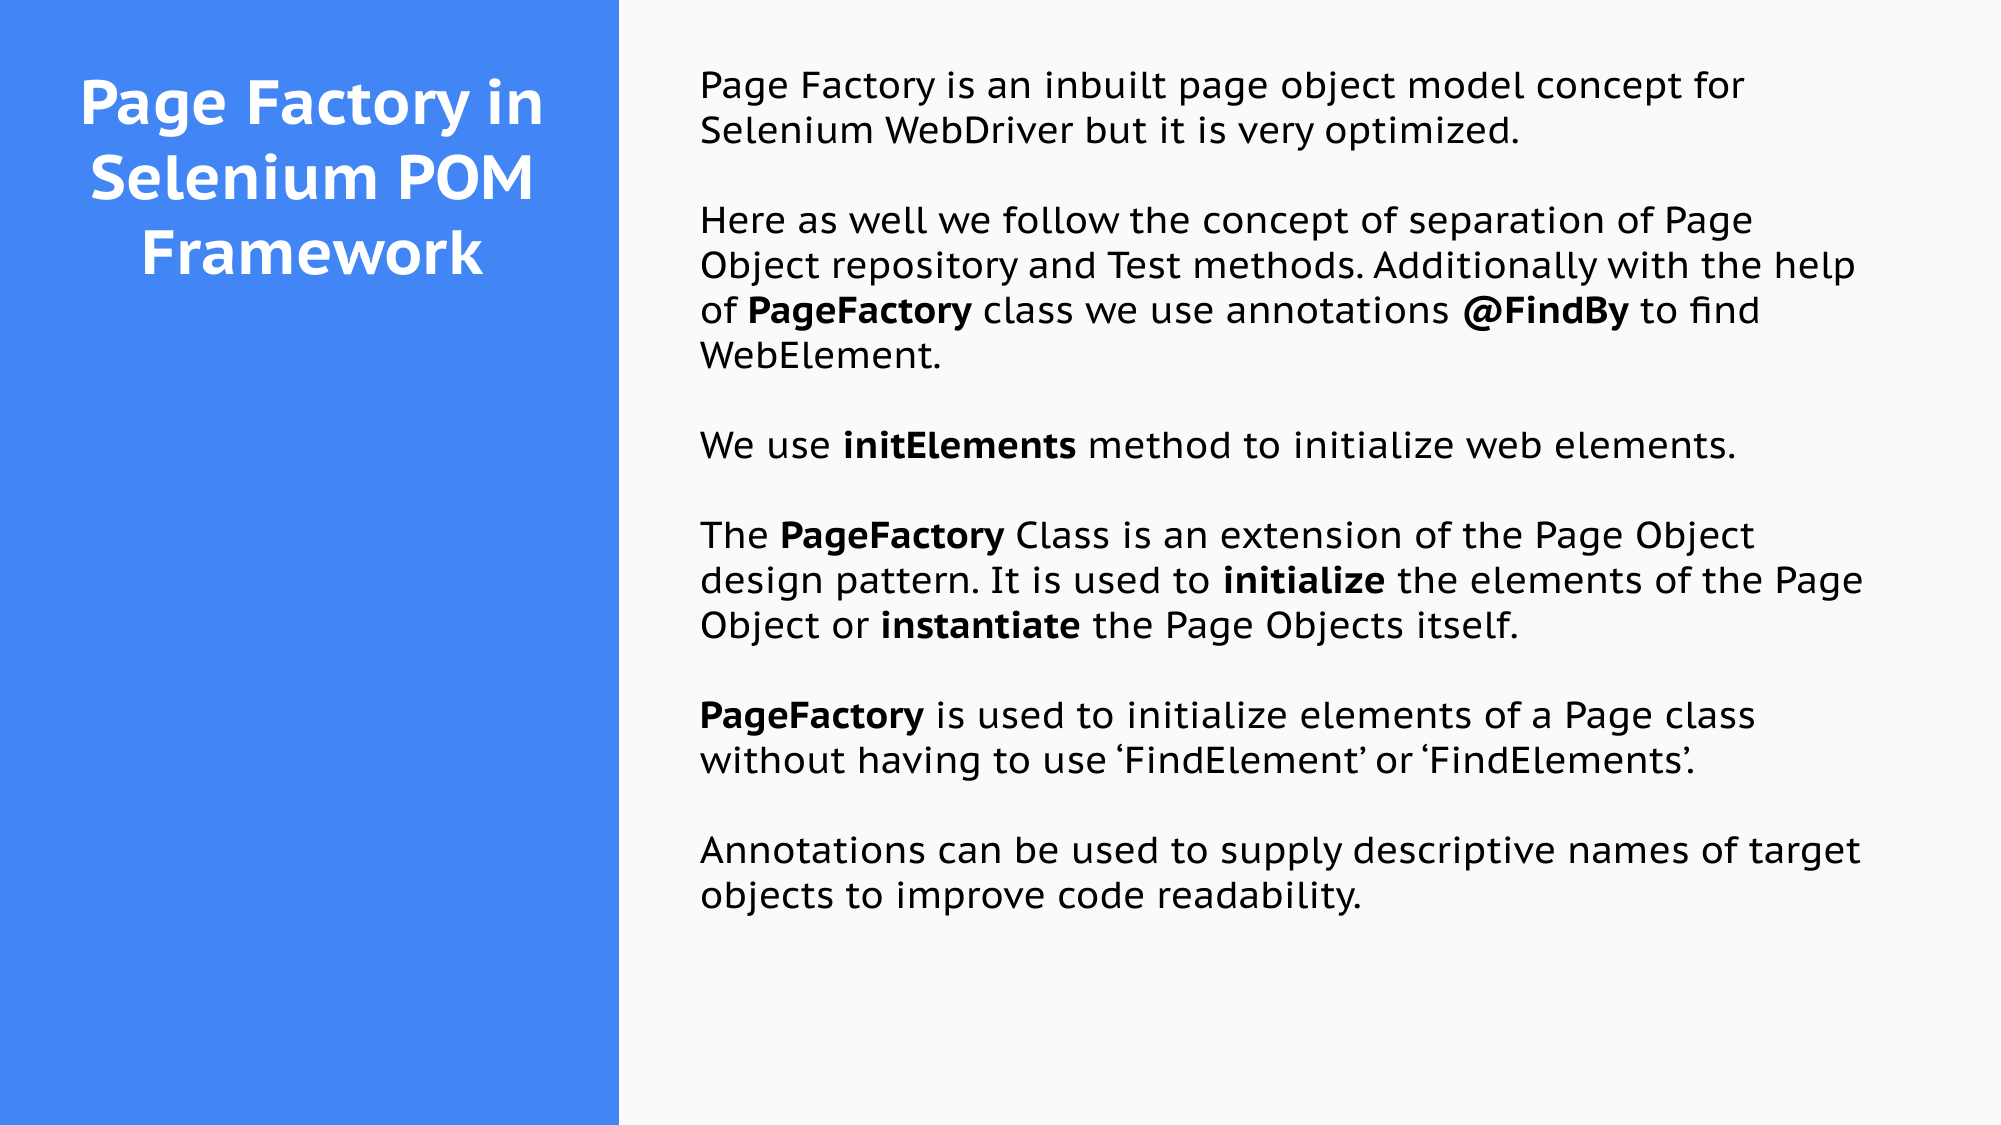

# Page Factory in Selenium POM Framework
Page Factory is an inbuilt page object model concept for Selenium WebDriver but it is very optimized.

Here as well we follow the concept of separation of Page Object repository and Test methods. Additionally with the help of PageFactory class we use annotations @FindBy to find WebElement.

We use initElements method to initialize web elements.

The PageFactory Class is an extension of the Page Object design pattern. It is used to initialize the elements of the Page Object or instantiate the Page Objects itself.

PageFactory is used to initialize elements of a Page class without having to use ‘FindElement’ or ‘FindElements’.

Annotations can be used to supply descriptive names of target objects to improve code readability.